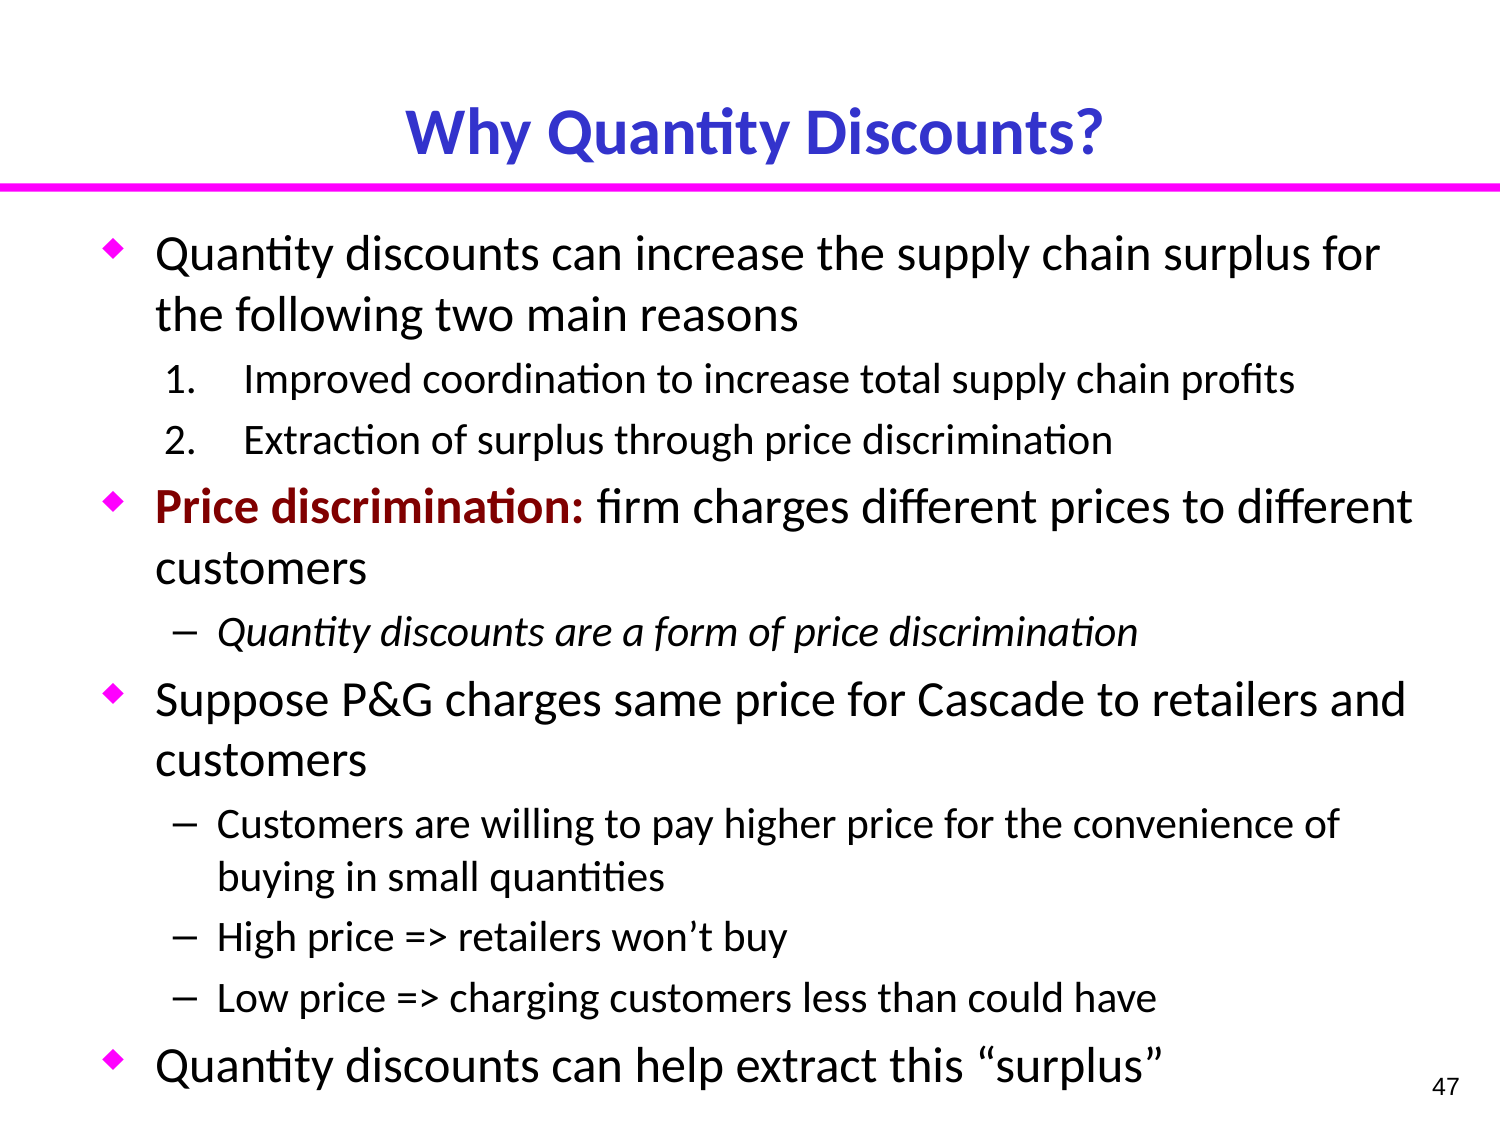

# Why Quantity Discounts?
Quantity discounts can increase the supply chain surplus for the following two main reasons
Improved coordination to increase total supply chain profits
Extraction of surplus through price discrimination
Price discrimination: firm charges different prices to different customers
Quantity discounts are a form of price discrimination
Suppose P&G charges same price for Cascade to retailers and customers
Customers are willing to pay higher price for the convenience of buying in small quantities
High price => retailers won’t buy
Low price => charging customers less than could have
Quantity discounts can help extract this “surplus”

47